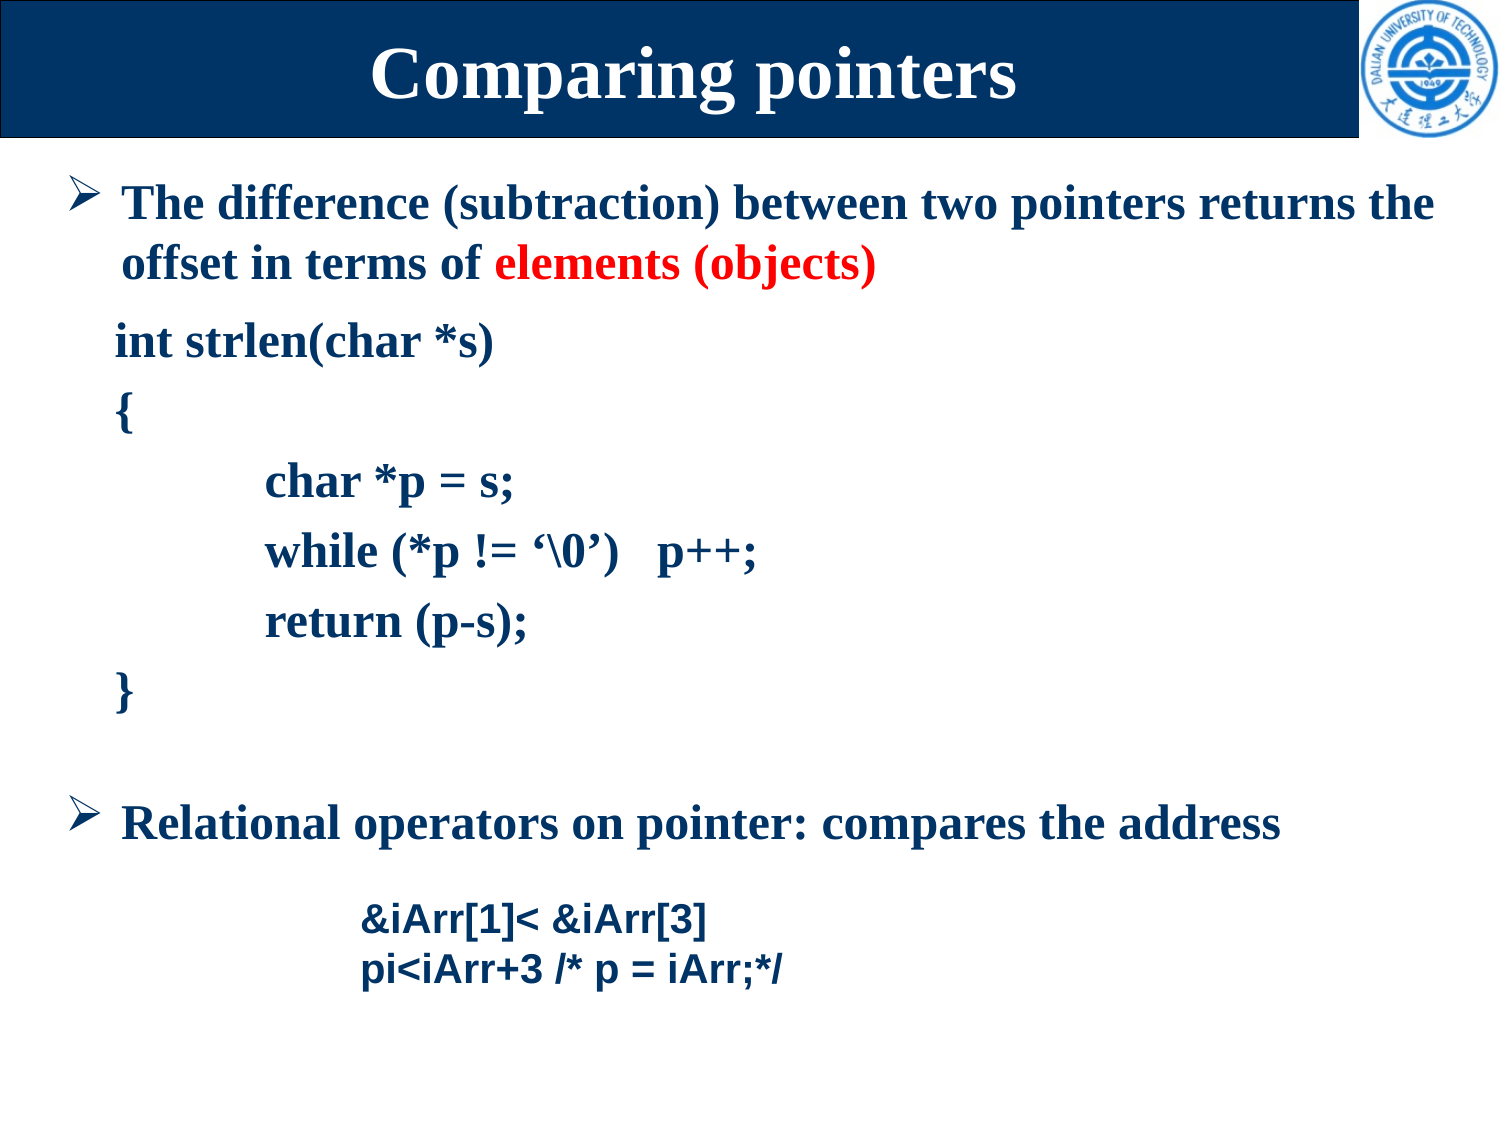

# Comparing pointers
The difference (subtraction) between two pointers returns the offset in terms of elements (objects)

Relational operators on pointer: compares the address
int strlen(char *s)
{
	char *p = s;
	while (*p != ‘\0’)   p++;
	return (p-s);
}
&iArr[1]< &iArr[3]
pi<iArr+3 /* p = iArr;*/